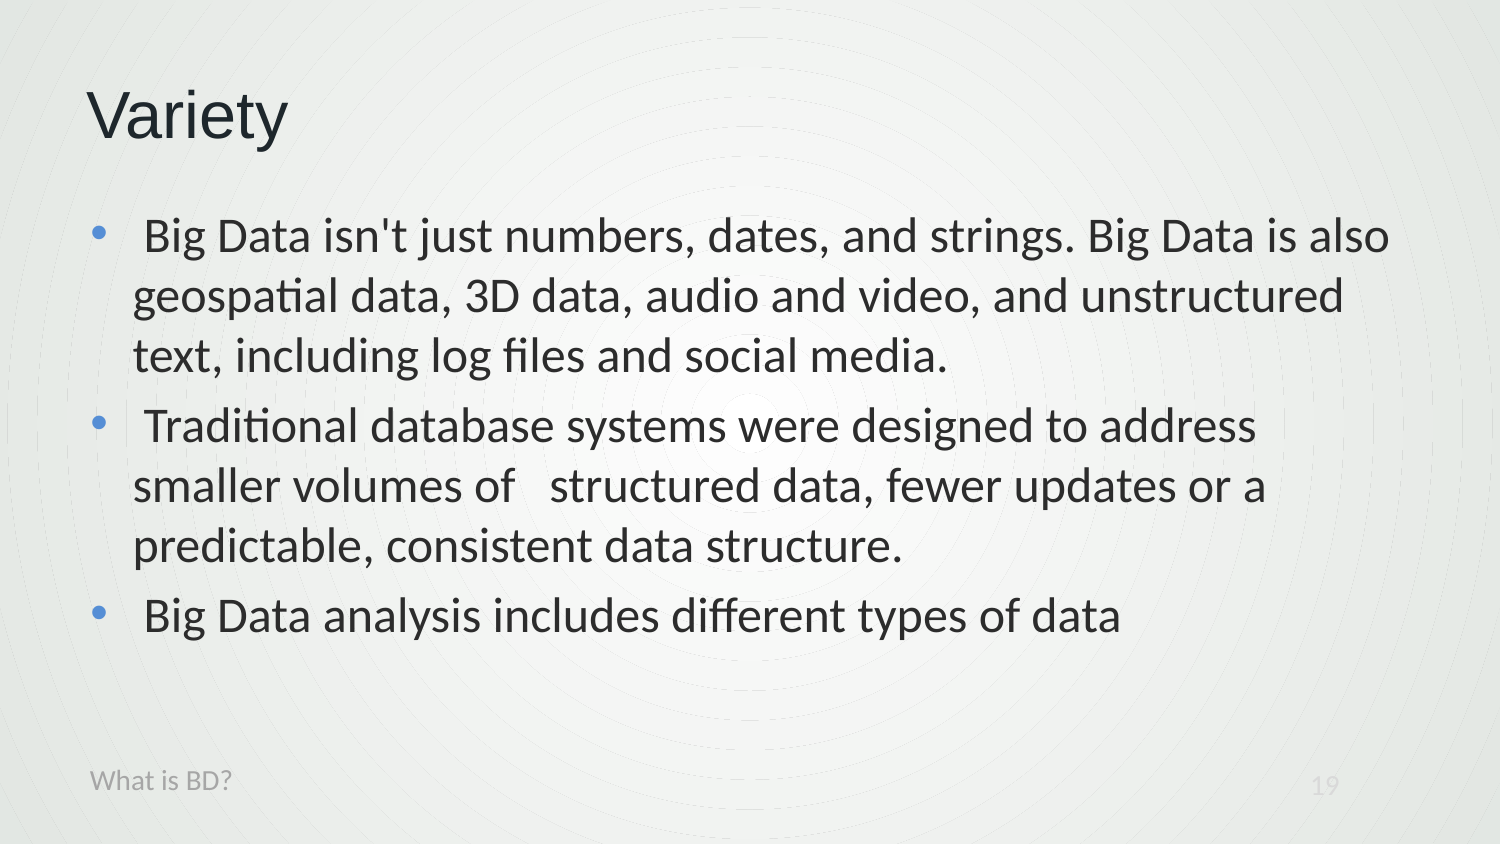

# Variety

 Big Data isn't just numbers, dates, and strings. Big Data is also geospatial data, 3D data, audio and video, and unstructured text, including log files and social media.
 Traditional database systems were designed to address smaller volumes of   structured data, fewer updates or a predictable, consistent data structure.
 Big Data analysis includes different types of data

What is BD?
19